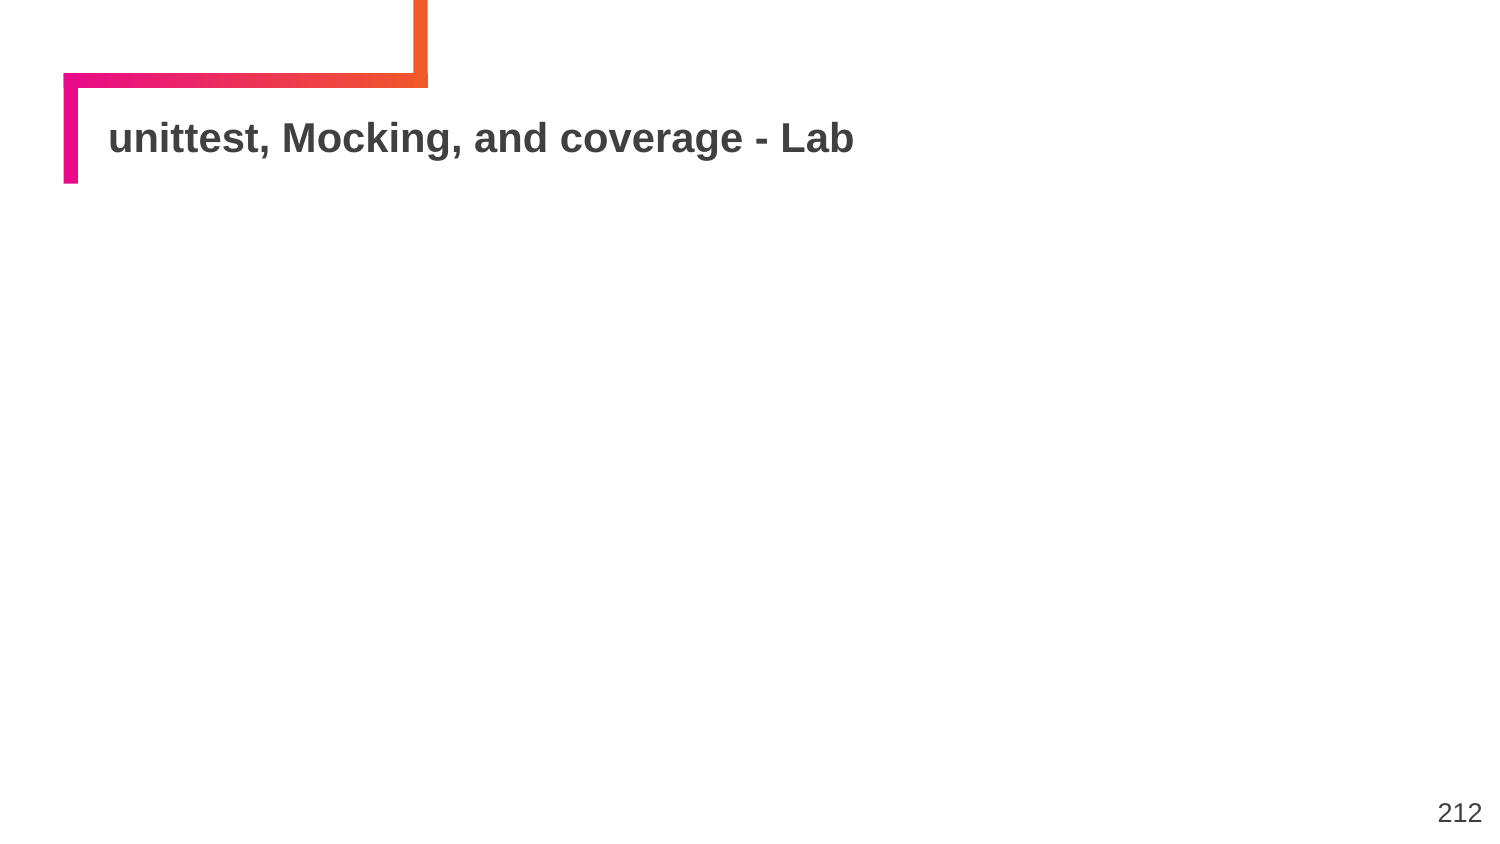

# unittest, Mocking, and coverage - Lab
212